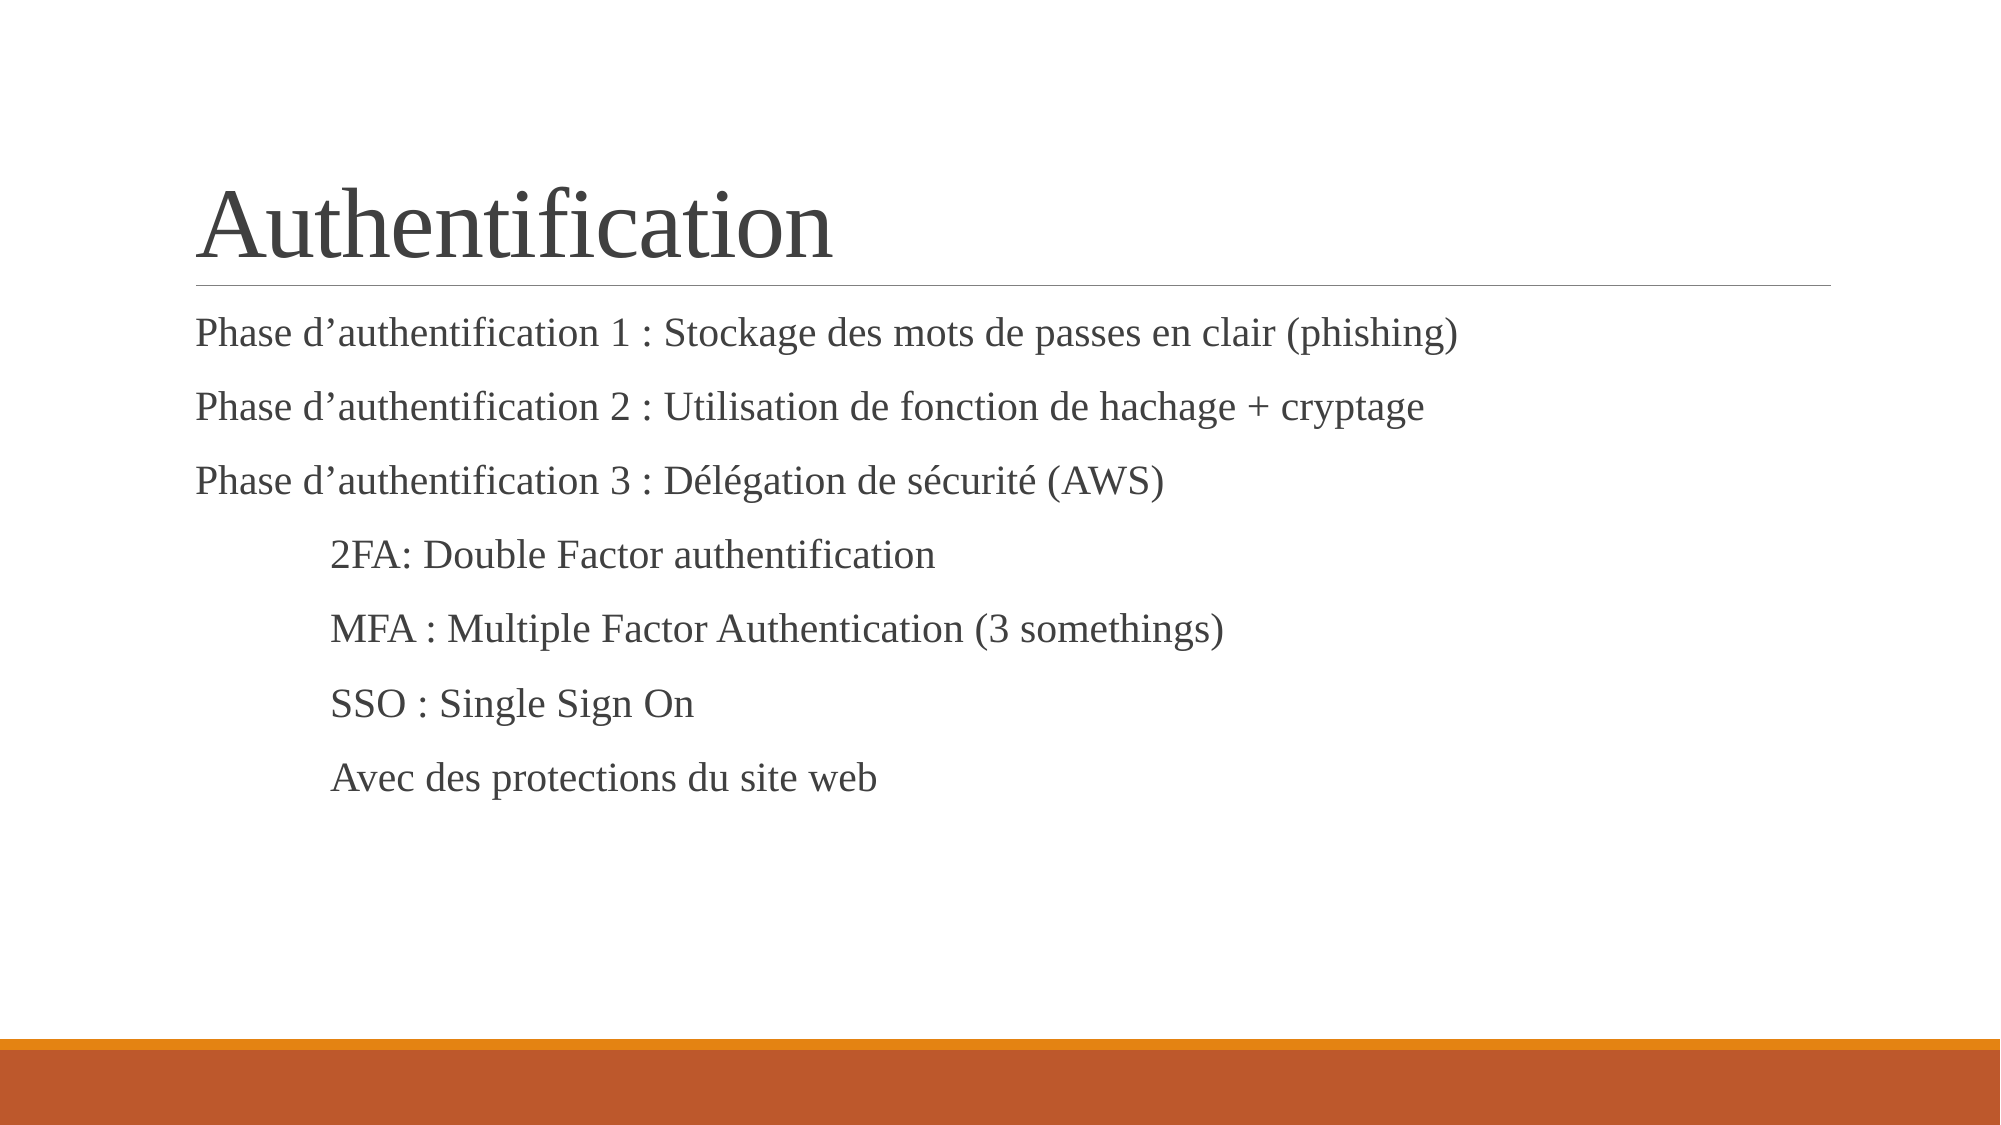

# Authentification
Phase d’authentification 1 : Stockage des mots de passes en clair (phishing)
Phase d’authentification 2 : Utilisation de fonction de hachage + cryptage
Phase d’authentification 3 : Délégation de sécurité (AWS)
	2FA: Double Factor authentification
	MFA : Multiple Factor Authentication (3 somethings)
	SSO : Single Sign On
	Avec des protections du site web